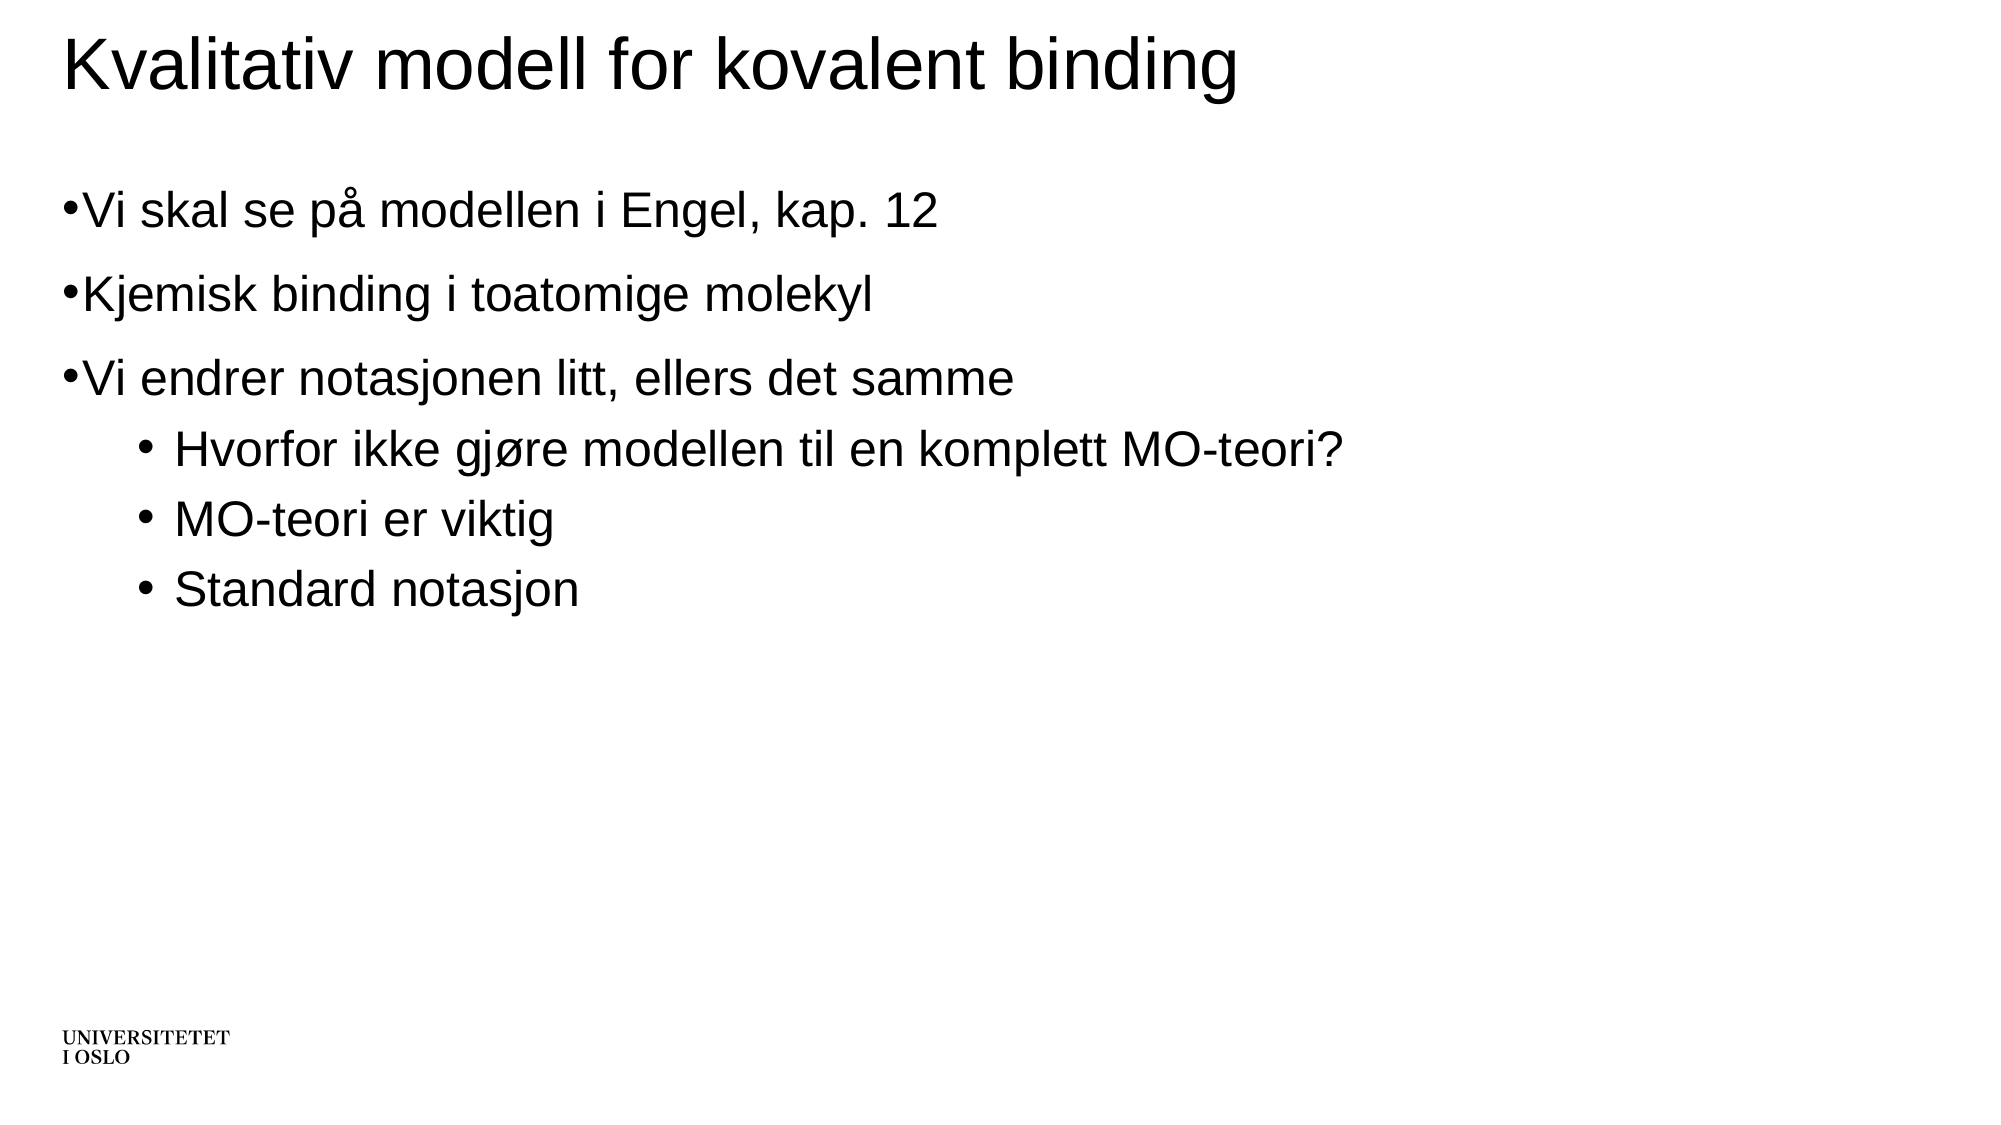

# Kvalitativ modell for kovalent binding
Vi skal se på modellen i Engel, kap. 12
Kjemisk binding i toatomige molekyl
Vi endrer notasjonen litt, ellers det samme
Hvorfor ikke gjøre modellen til en komplett MO-teori?
MO-teori er viktig
Standard notasjon